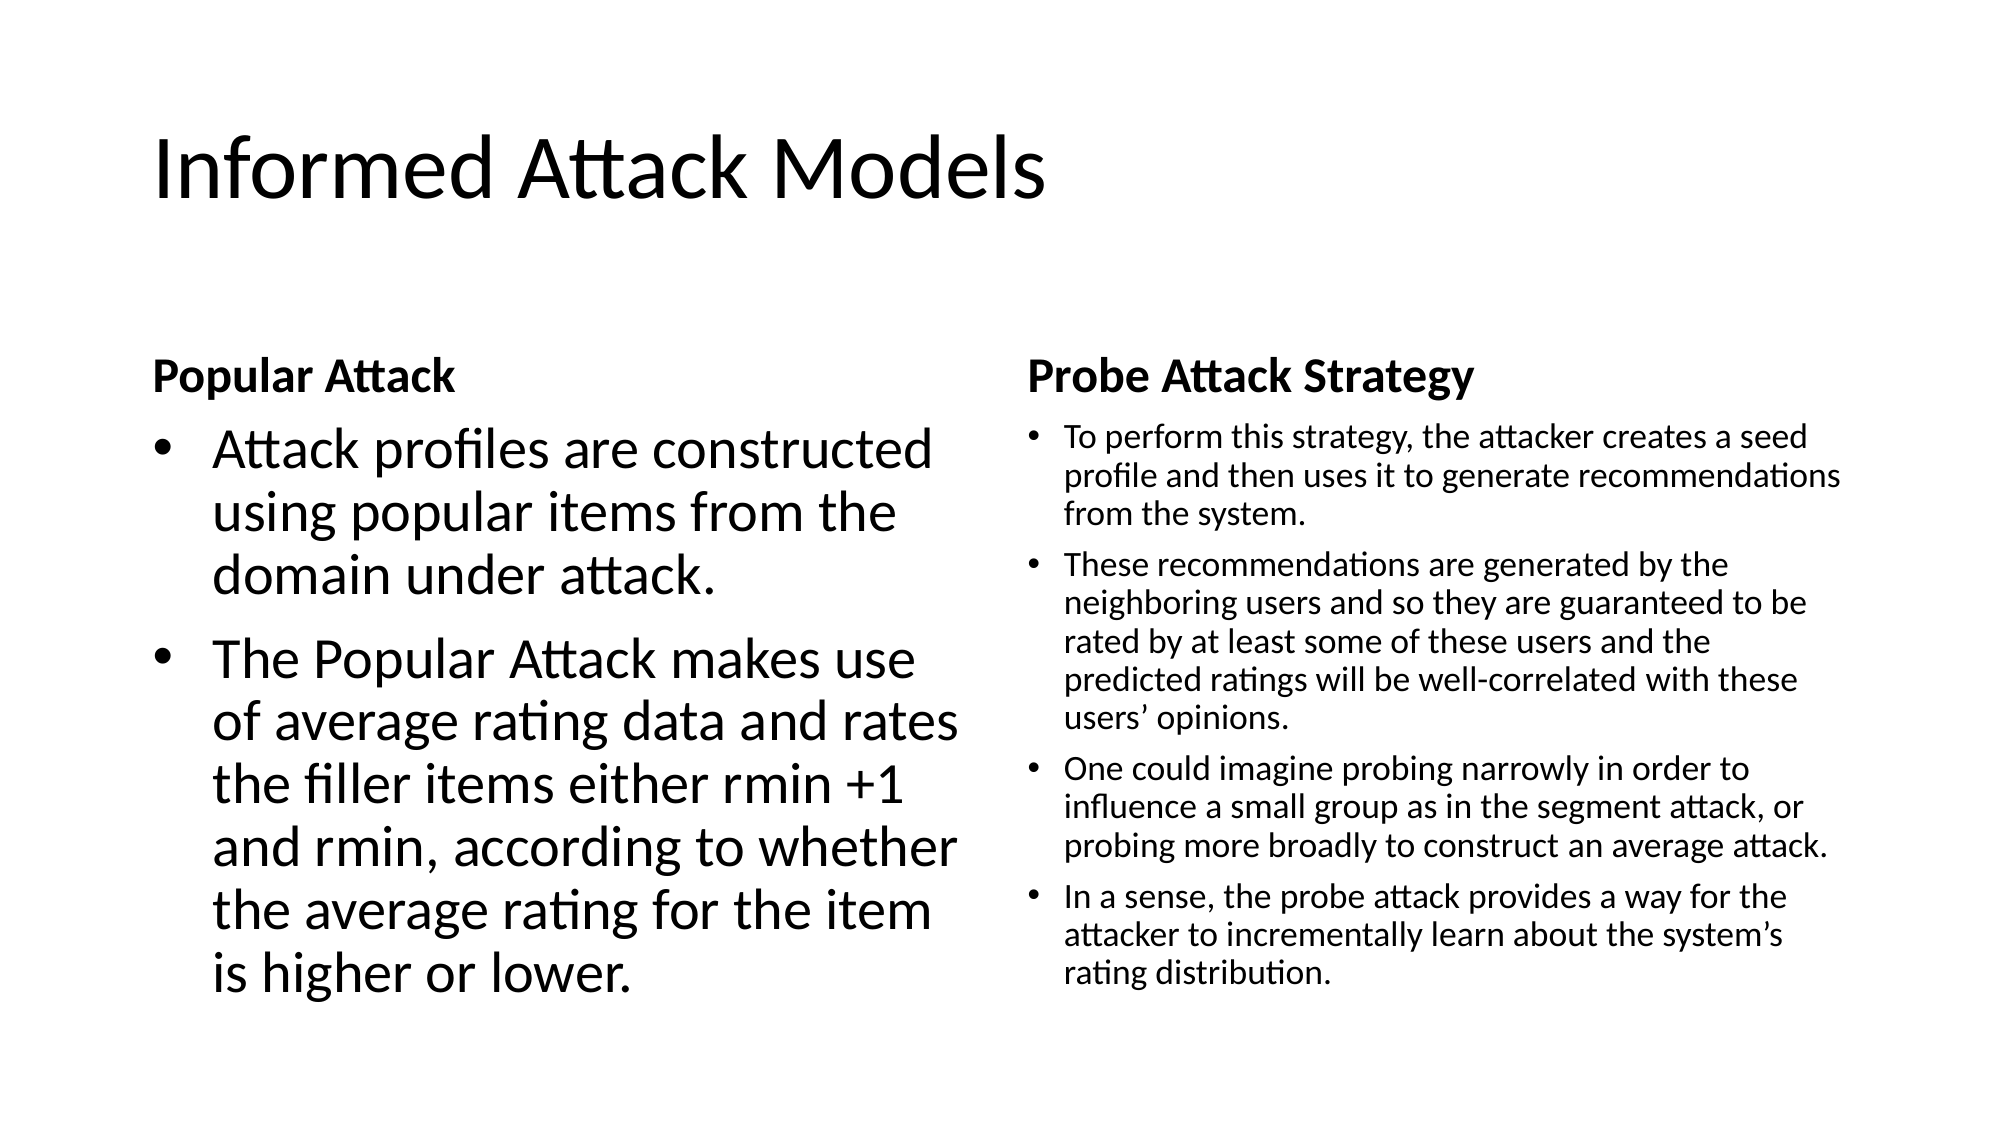

# Informed Attack Models
Popular Attack
Probe Attack Strategy
Attack profiles are constructed using popular items from the domain under attack.
The Popular Attack makes use of average rating data and rates the filler items either rmin +1 and rmin, according to whether the average rating for the item is higher or lower.
To perform this strategy, the attacker creates a seed profile and then uses it to generate recommendations from the system.
These recommendations are generated by the neighboring users and so they are guaranteed to be rated by at least some of these users and the predicted ratings will be well-correlated with these users’ opinions.
One could imagine probing narrowly in order to influence a small group as in the segment attack, or probing more broadly to construct an average attack.
In a sense, the probe attack provides a way for the attacker to incrementally learn about the system’s rating distribution.